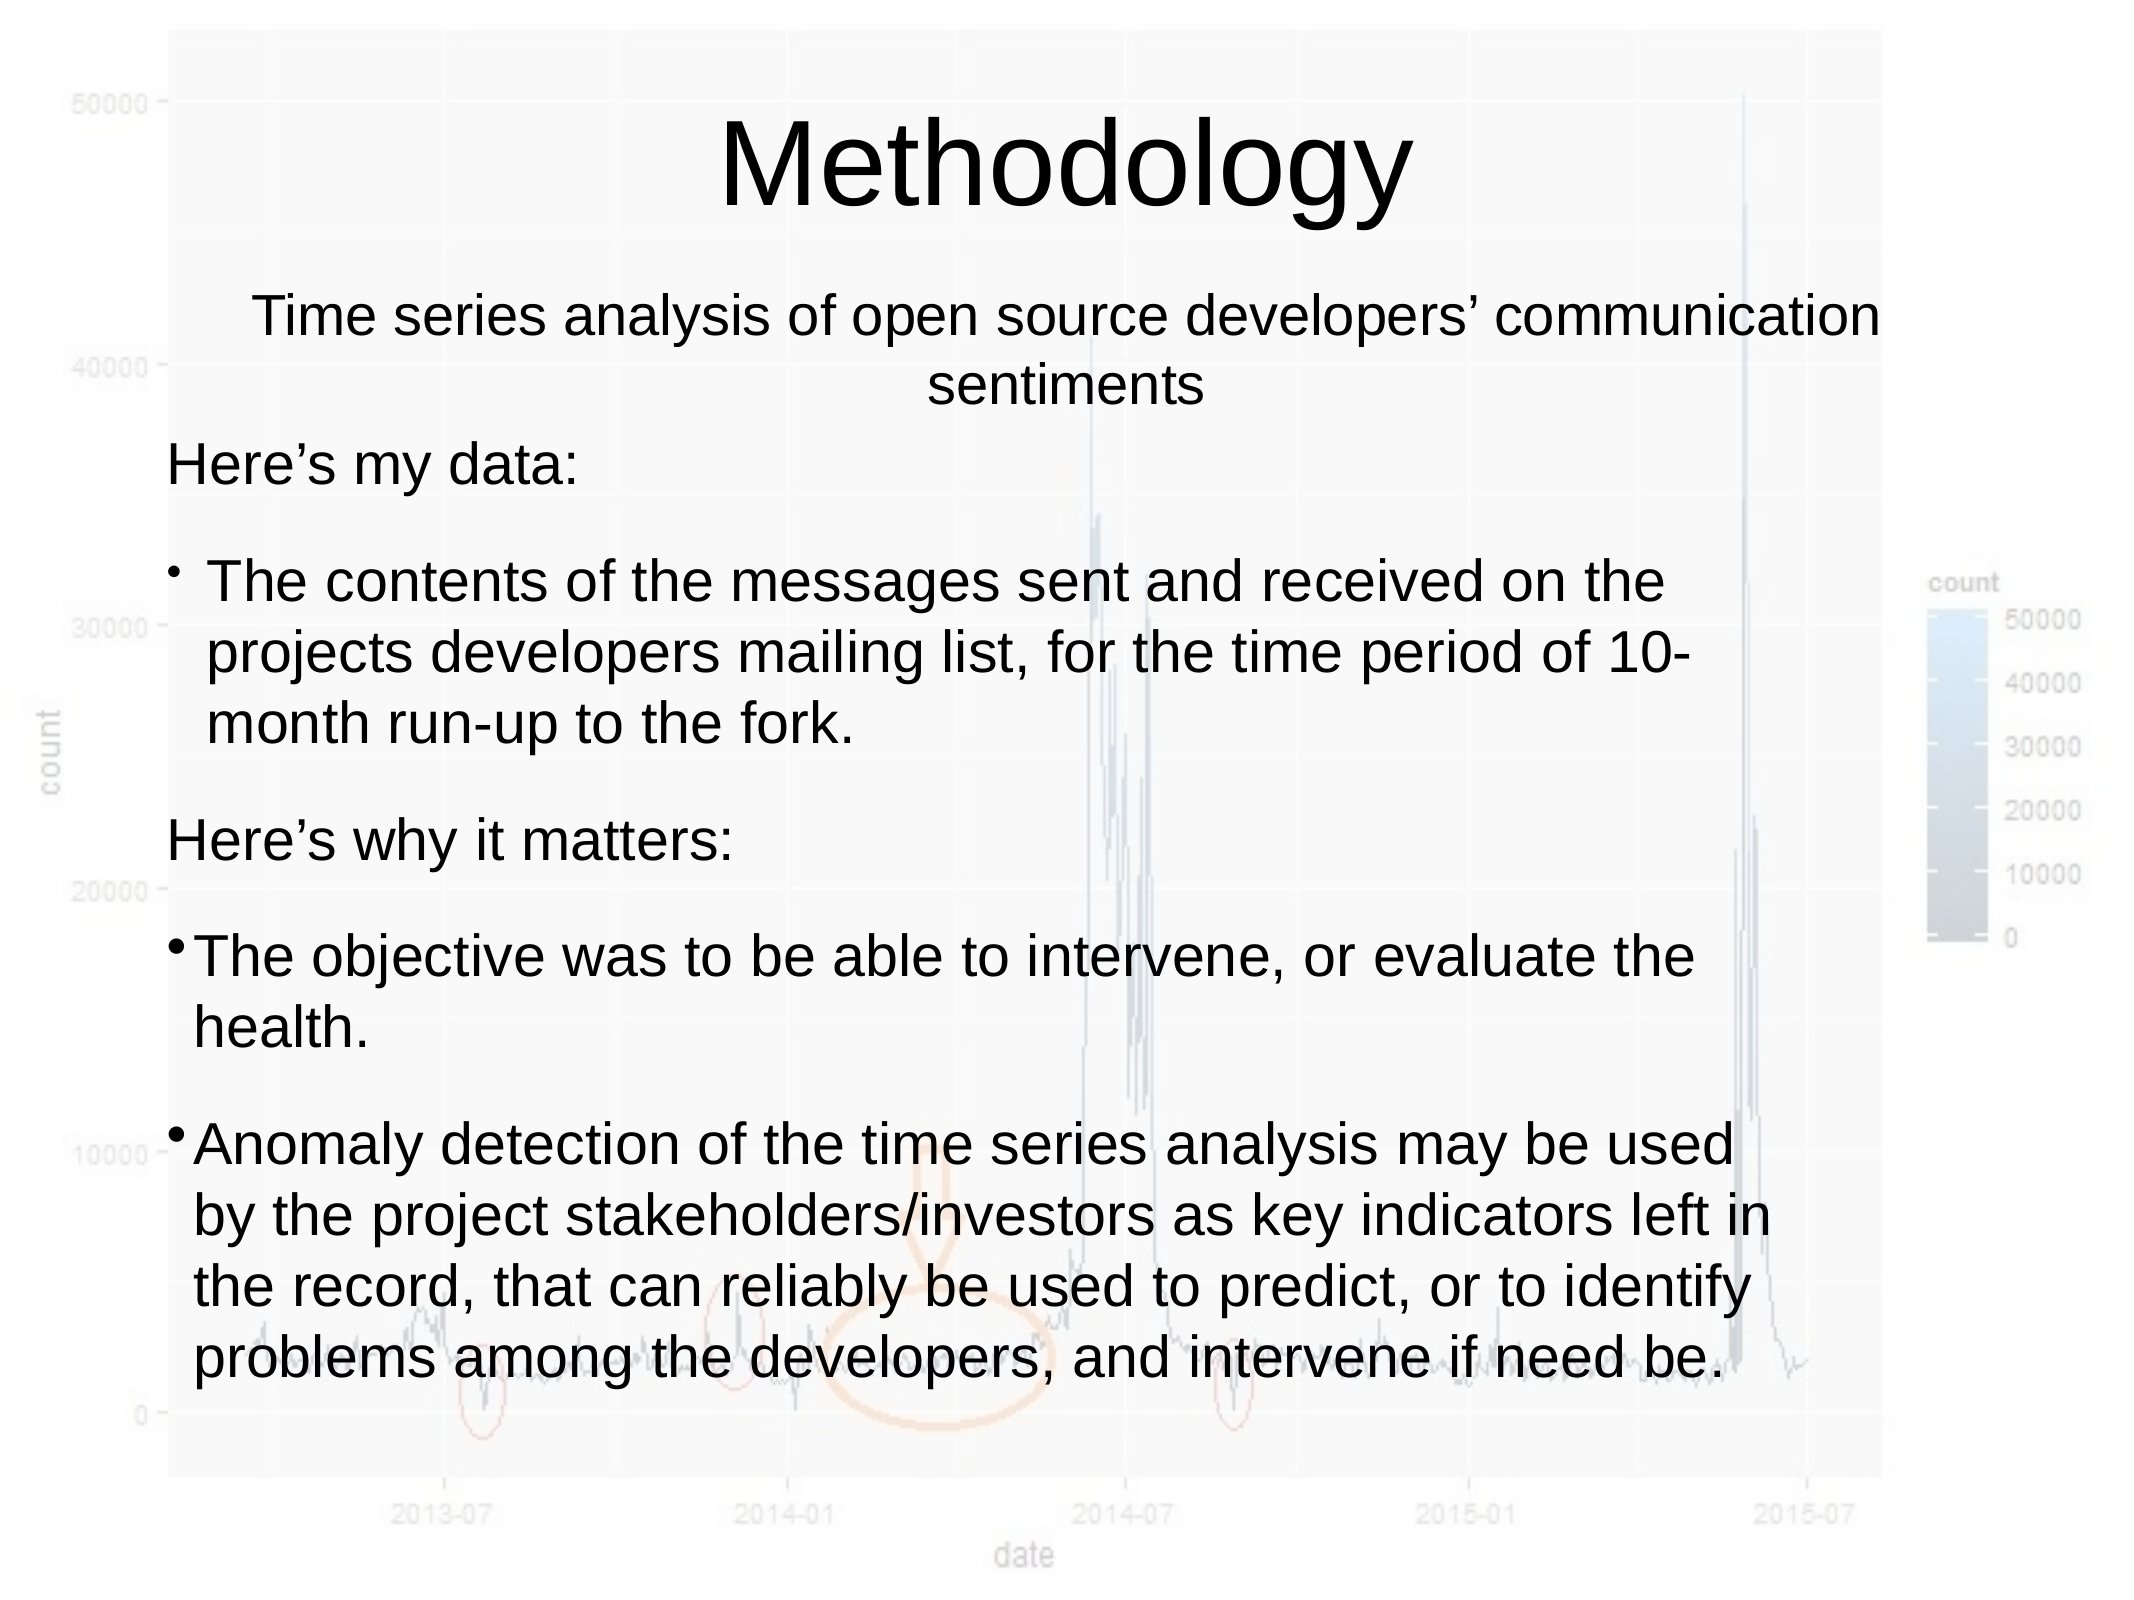

14
# Methodology
Time series analysis of open source developers’ communication sentiments
Here’s my data:
The contents of the messages sent and received on the projects developers mailing list, for the time period of 10-month run-up to the fork.
Here’s why it matters:
The objective was to be able to intervene, or evaluate the health.
Anomaly detection of the time series analysis may be used by the project stakeholders/investors as key indicators left in the record, that can reliably be used to predict, or to identify problems among the developers, and intervene if need be.